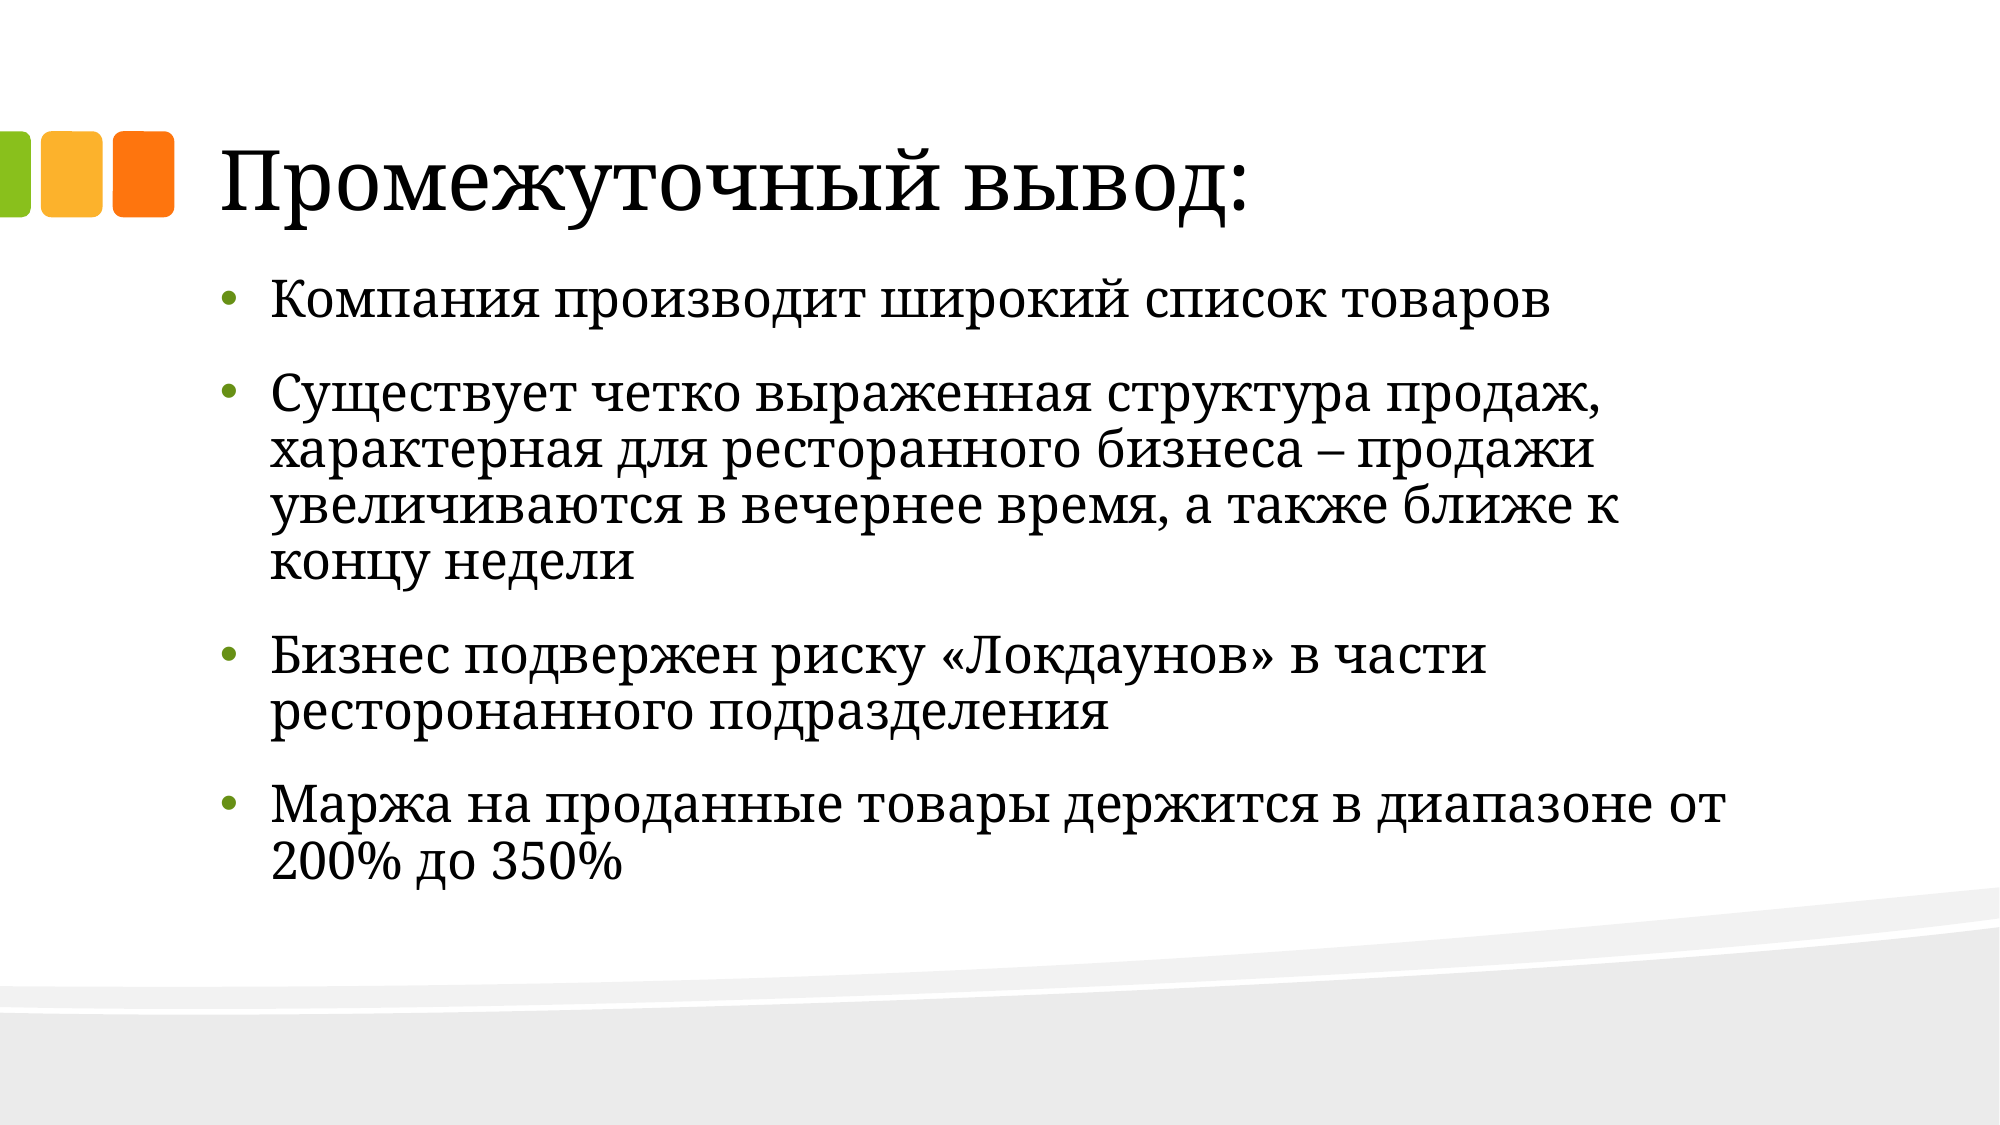

# Промежуточный вывод:
Компания производит широкий список товаров
Существует четко выраженная структура продаж, характерная для ресторанного бизнеса – продажи увеличиваются в вечернее время, а также ближе к концу недели
Бизнес подвержен риску «Локдаунов» в части ресторонанного подразделения
Маржа на проданные товары держится в диапазоне от 200% до 350%